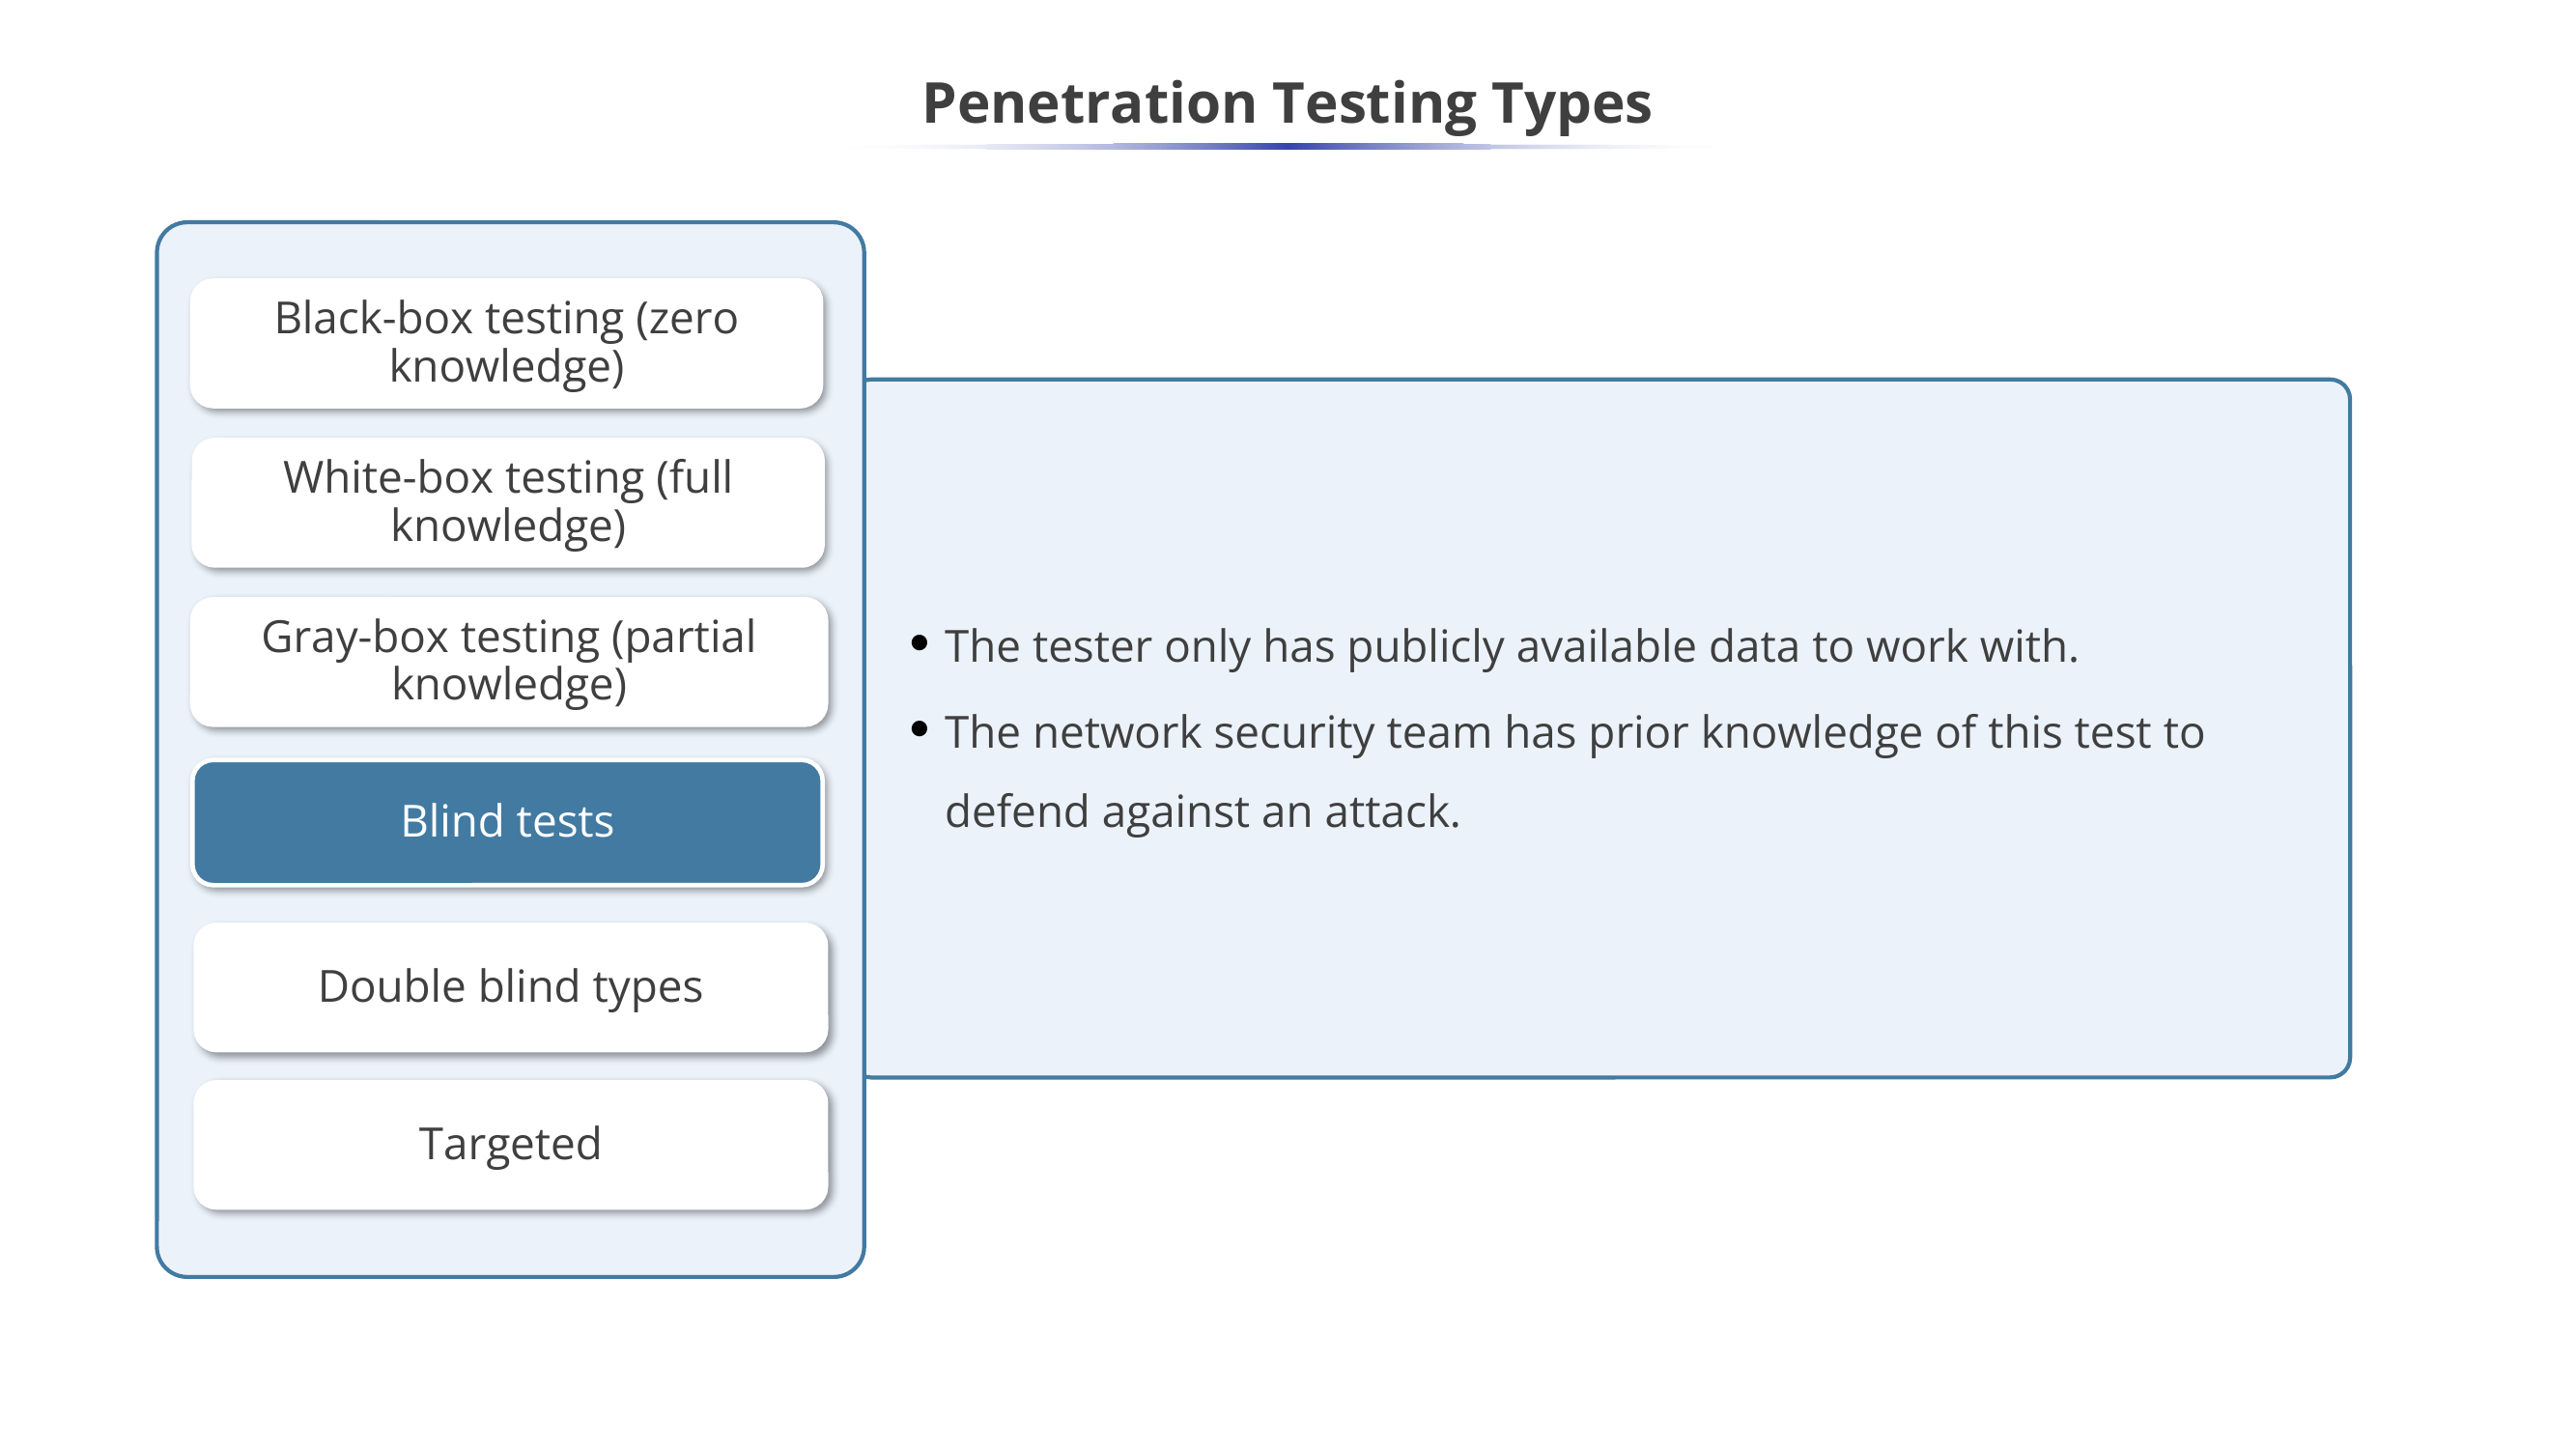

# Penetration Testing Types

Black-box testing (zero knowledge)

The tester only has publicly available data to work with.
The network security team has prior knowledge of this test to defend against an attack.
White-box testing (full knowledge)
Gray-box testing (partial knowledge)
Blind tests
Double blind types
Targeted